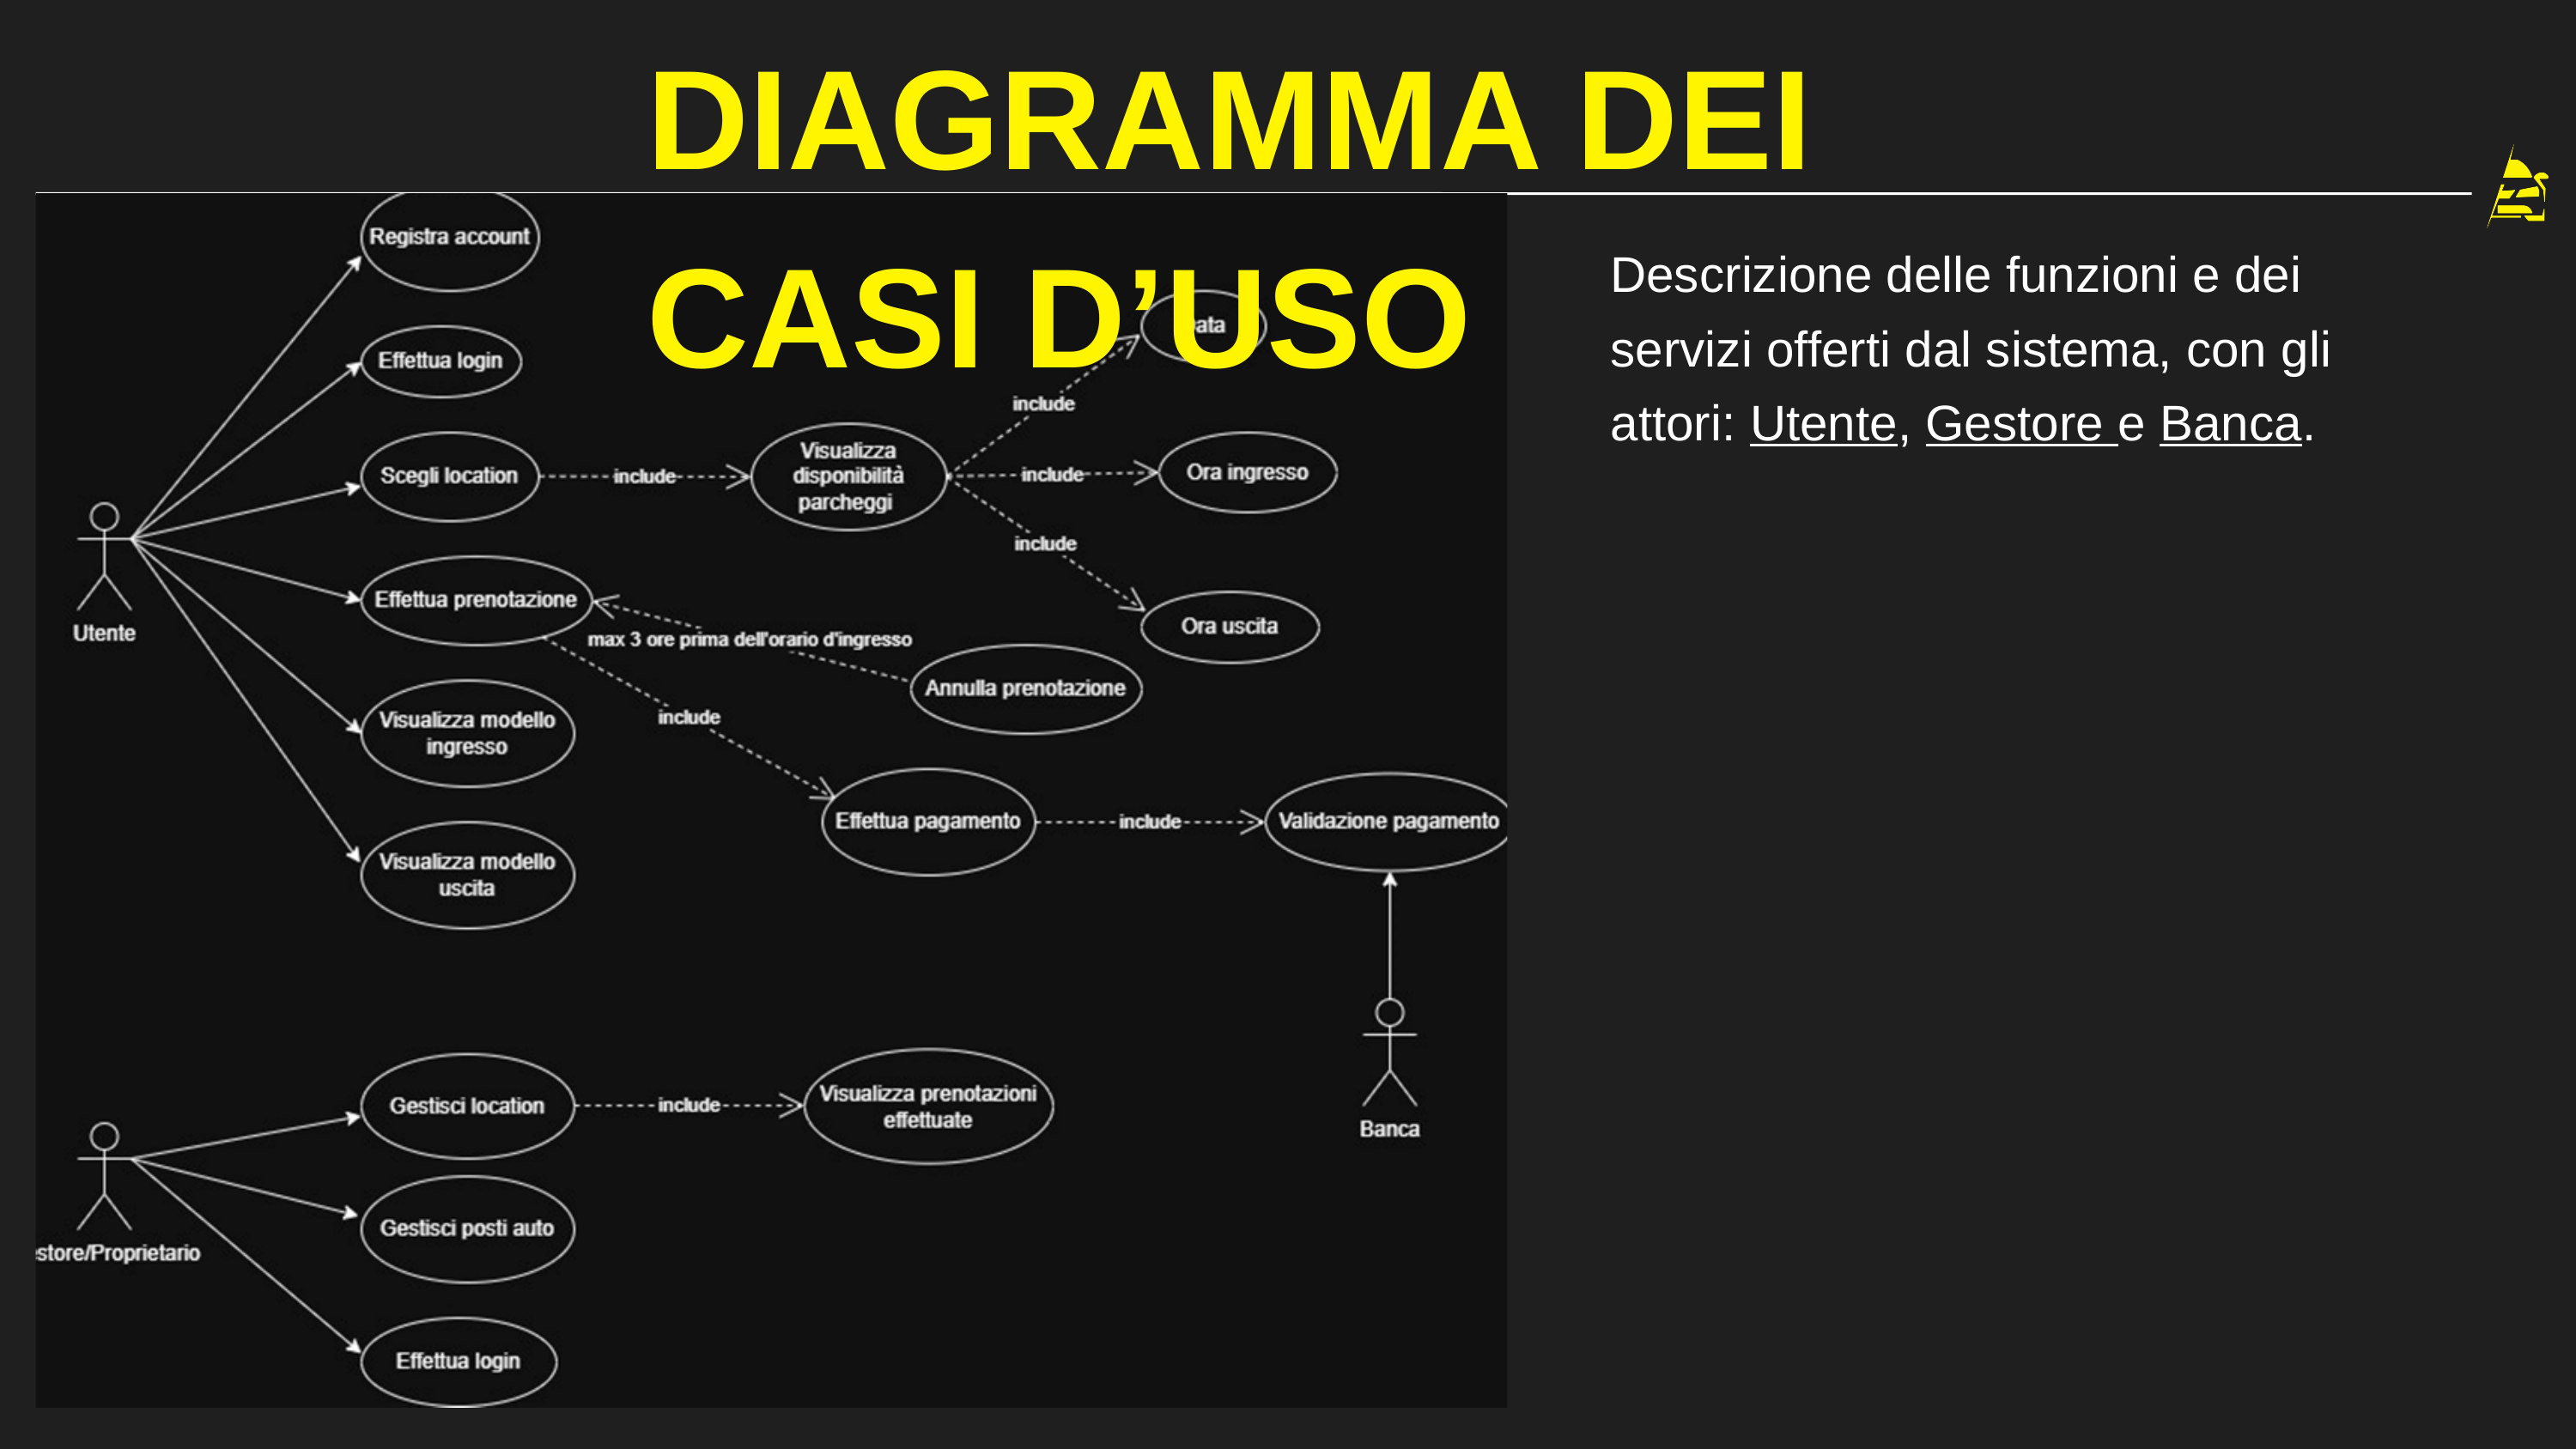

DIAGRAMMA DEI CASI D’USO

Descrizione delle funzioni e dei servizi offerti dal sistema, con gli attori: Utente, Gestore e Banca.